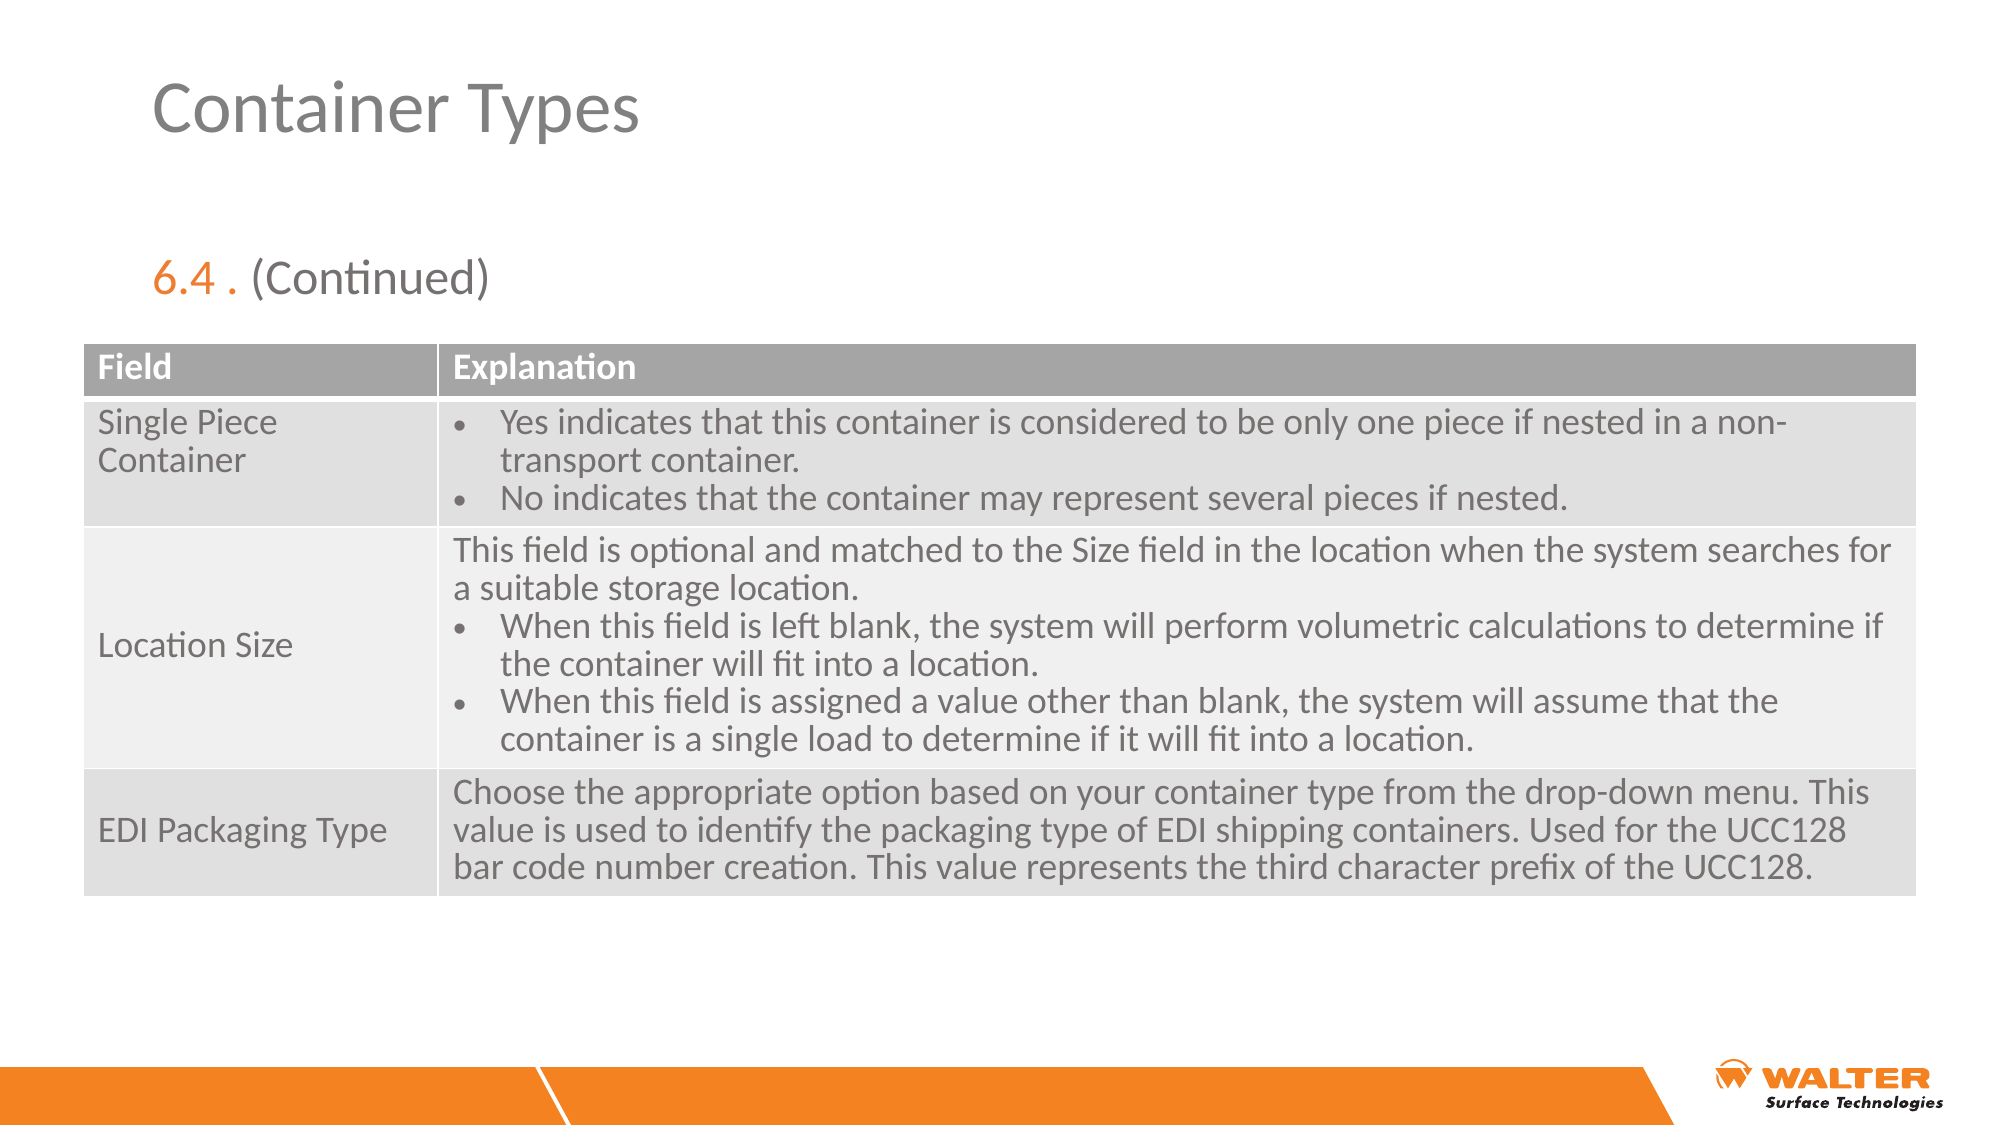

# Container Types
6.4 . (Continued)
| Field | Explanation |
| --- | --- |
| Single Piece Container | Yes indicates that this container is considered to be only one piece if nested in a non-transport container. No indicates that the container may represent several pieces if nested. |
| Location Size | This field is optional and matched to the Size field in the location when the system searches for a suitable storage location. When this field is left blank, the system will perform volumetric calculations to determine if the container will fit into a location. When this field is assigned a value other than blank, the system will assume that the container is a single load to determine if it will fit into a location. |
| EDI Packaging Type | Choose the appropriate option based on your container type from the drop-down menu. This value is used to identify the packaging type of EDI shipping containers. Used for the UCC128 bar code number creation. This value represents the third character prefix of the UCC128. |